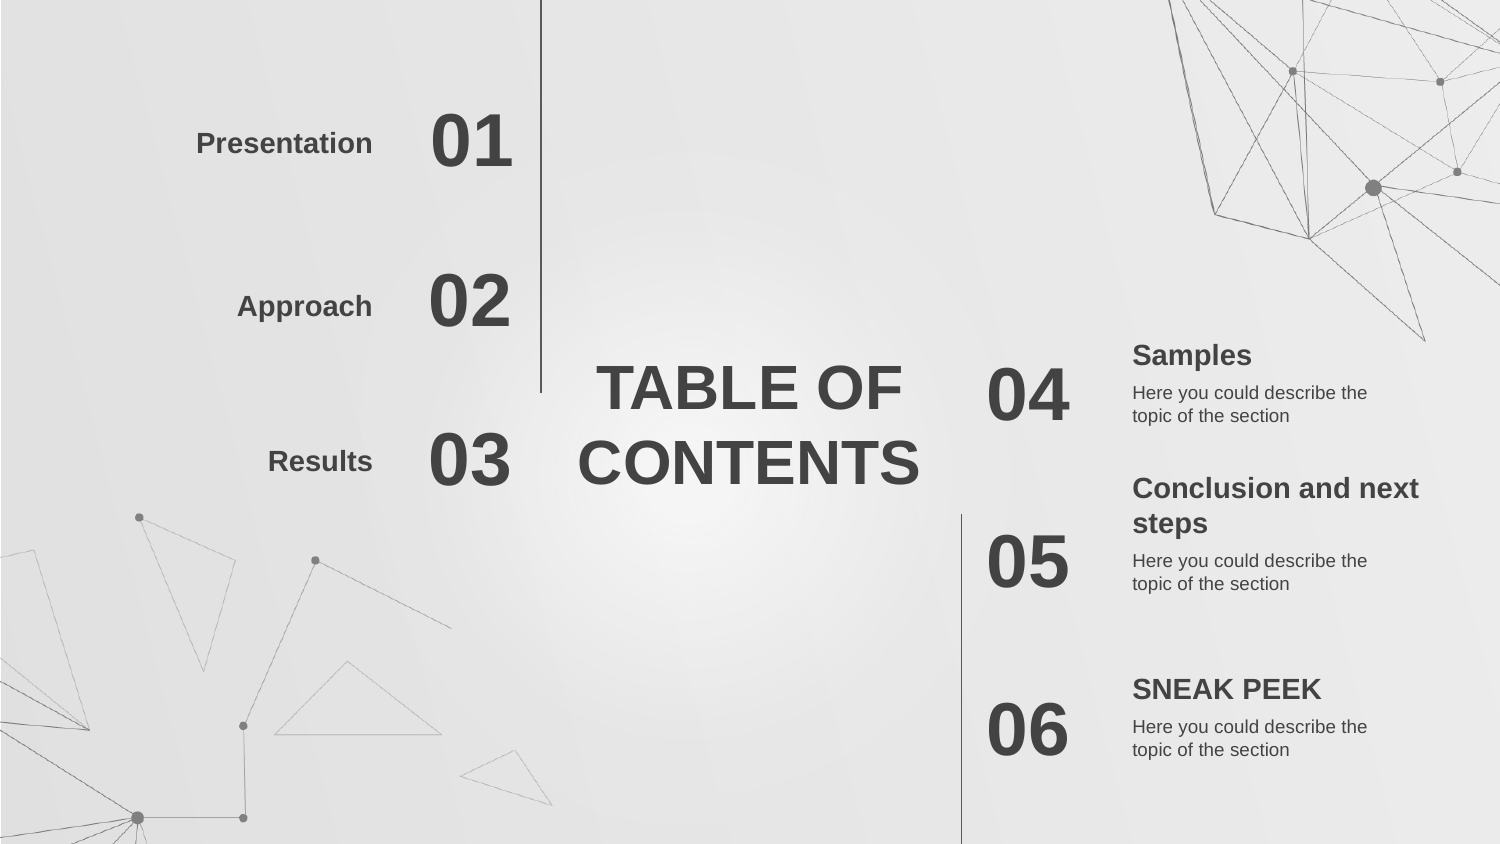

01
Presentation
Approach
02
Samples
04
# TABLE OF CONTENTS
Here you could describe the topic of the section
03
Results
Conclusion and next steps
05
Here you could describe the topic of the section
SNEAK PEEK
06
Here you could describe the topic of the section